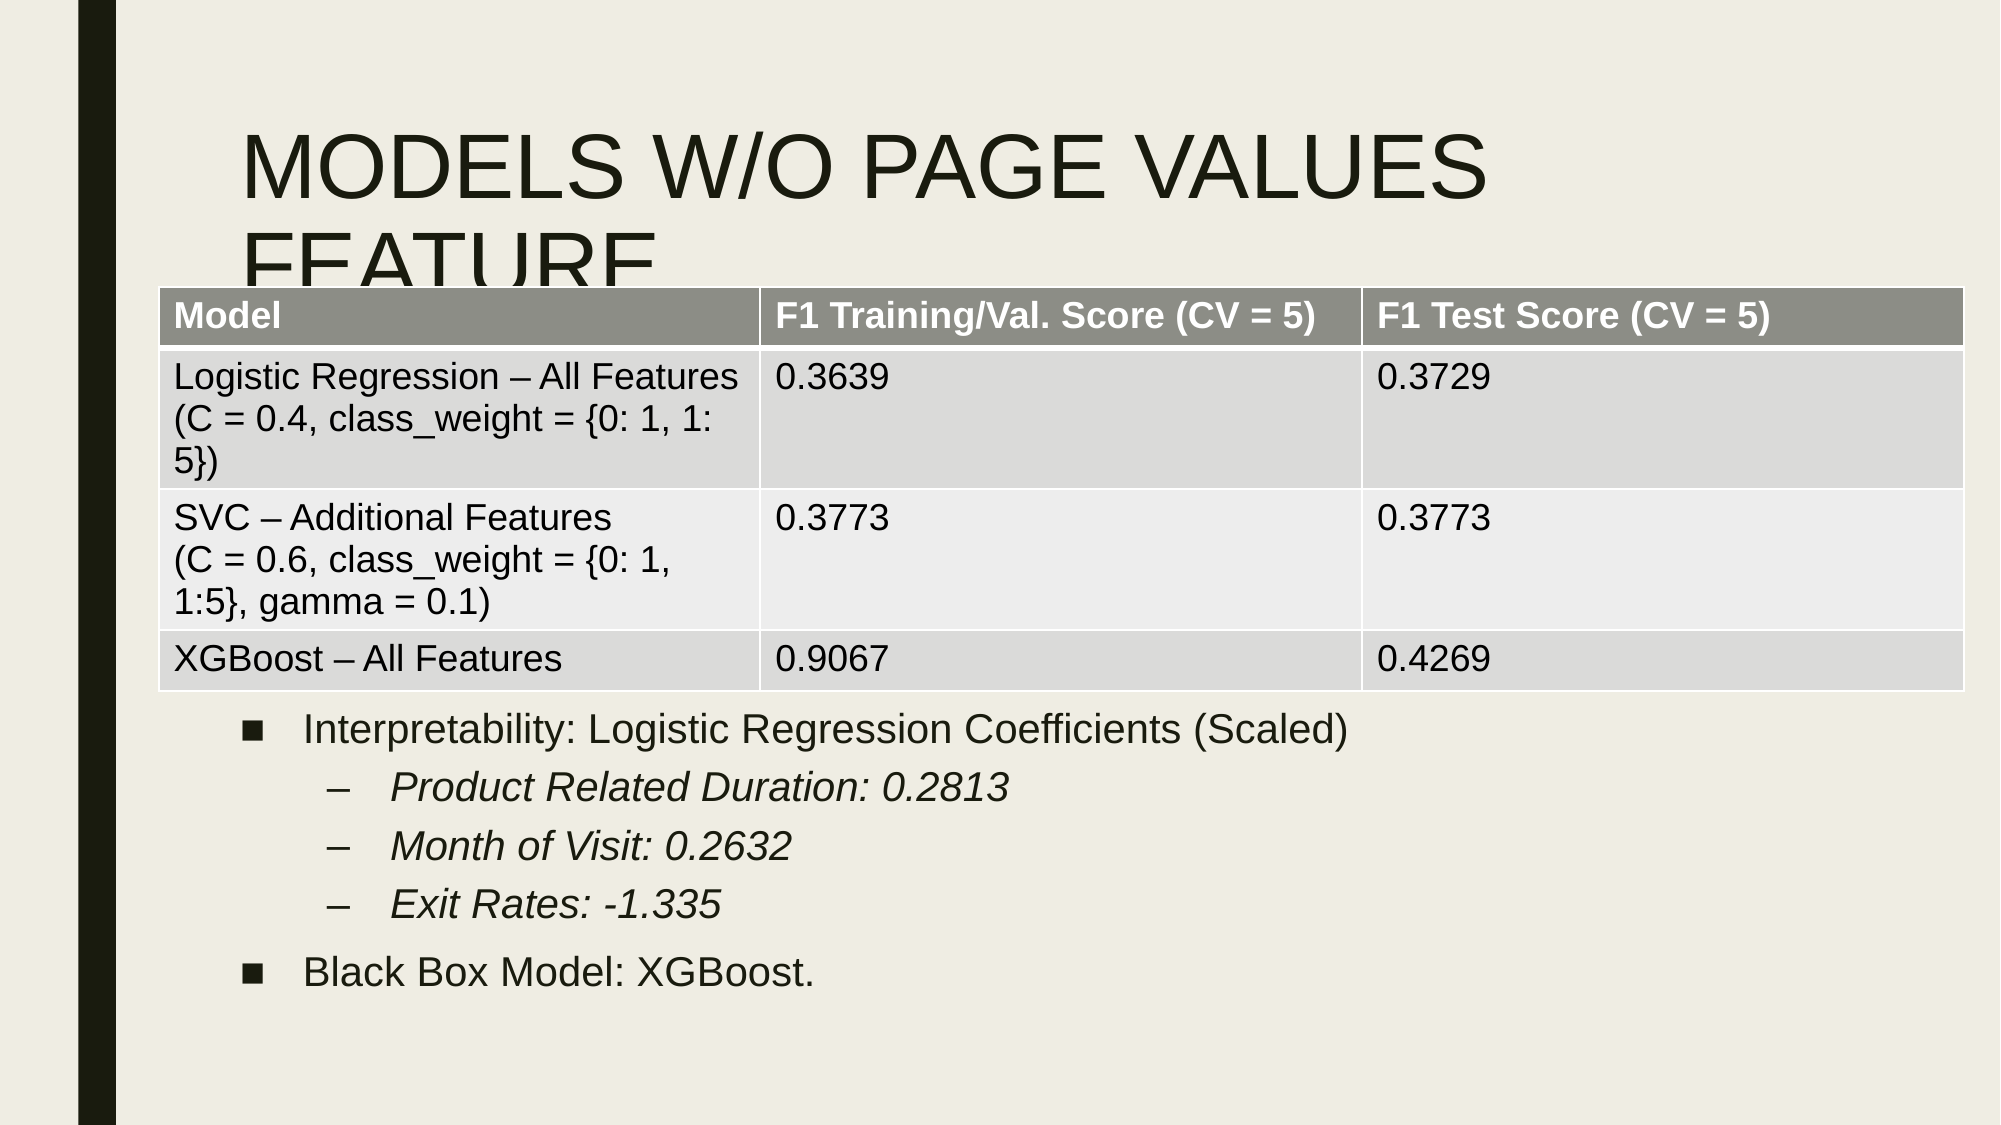

# MODELS W/O PAGE VALUES FEATURE
| Model | F1 Training/Val. Score (CV = 5) | F1 Test Score (CV = 5) |
| --- | --- | --- |
| Logistic Regression – All Features (C = 0.4, class\_weight = {0: 1, 1: 5}) | 0.3639 | 0.3729 |
| SVC – Additional Features (C = 0.6, class\_weight = {0: 1, 1:5}, gamma = 0.1) | 0.3773 | 0.3773 |
| XGBoost – All Features | 0.9067 | 0.4269 |
Interpretability: Logistic Regression Coefficients (Scaled)
Product Related Duration: 0.2813
Month of Visit: 0.2632
Exit Rates: -1.335
Black Box Model: XGBoost.